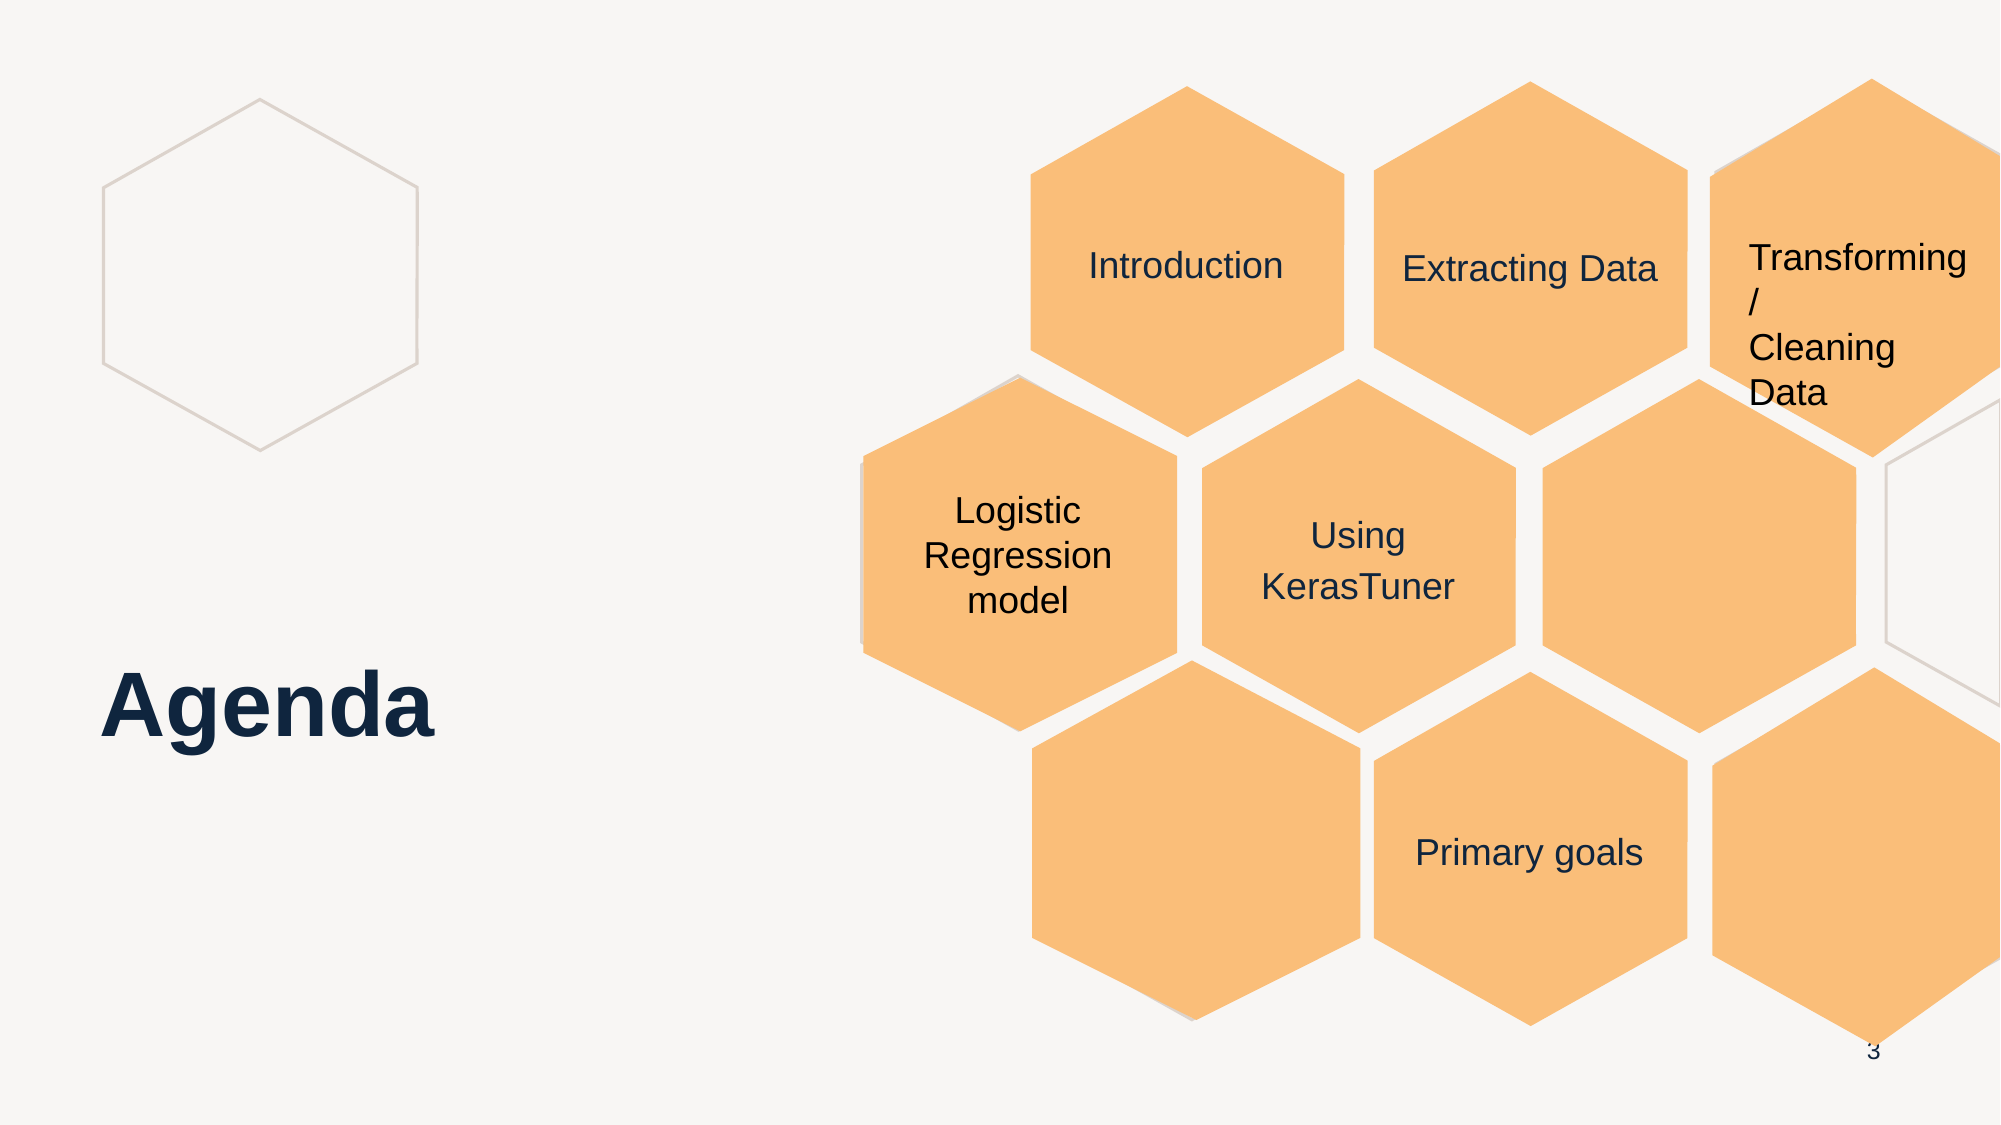

Introduction
Extracting Data
Transforming/
Cleaning Data

Using KerasTuner
Logistic Regression model
# Agenda

Primary goals
3